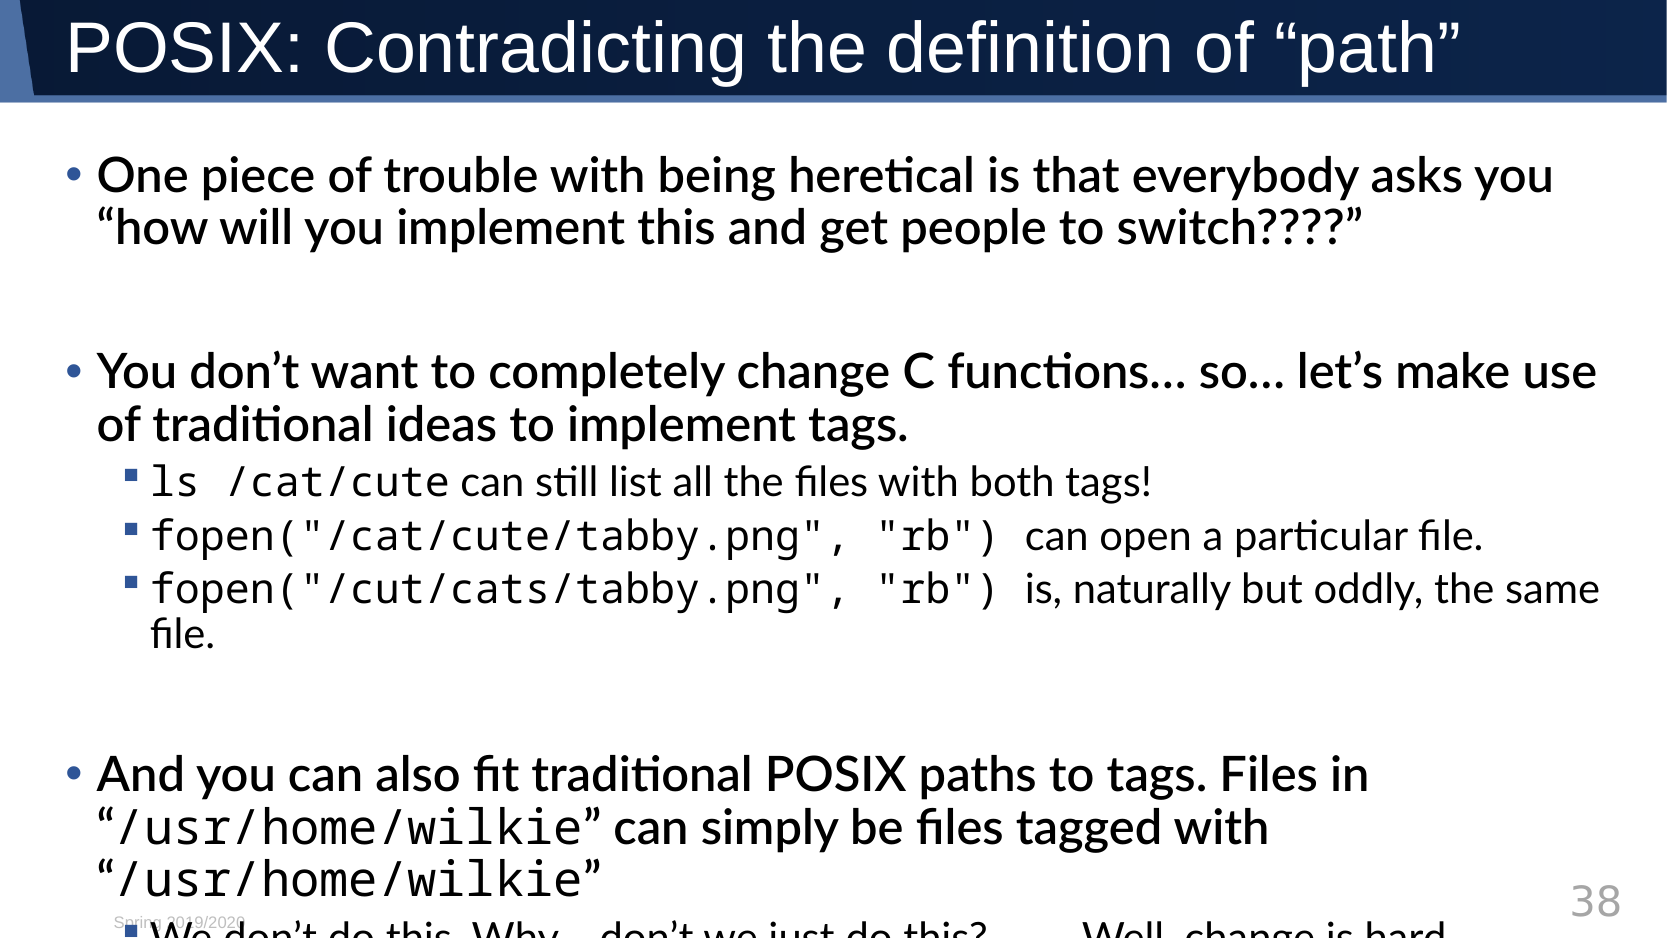

# POSIX: Contradicting the definition of “path”
One piece of trouble with being heretical is that everybody asks you “how will you implement this and get people to switch????”

You don’t want to completely change C functions… so… let’s make use of traditional ideas to implement tags.
ls /cat/cute can still list all the files with both tags!
fopen("/cat/cute/tabby.png", "rb") can open a particular file.
fopen("/cut/cats/tabby.png", "rb") is, naturally but oddly, the same file.

And you can also fit traditional POSIX paths to tags. Files in “/usr/home/wilkie” can simply be files tagged with “/usr/home/wilkie”
We don’t do this. Why… don’t we just do this? … … Well, change is hard.
Spring 2019/2020